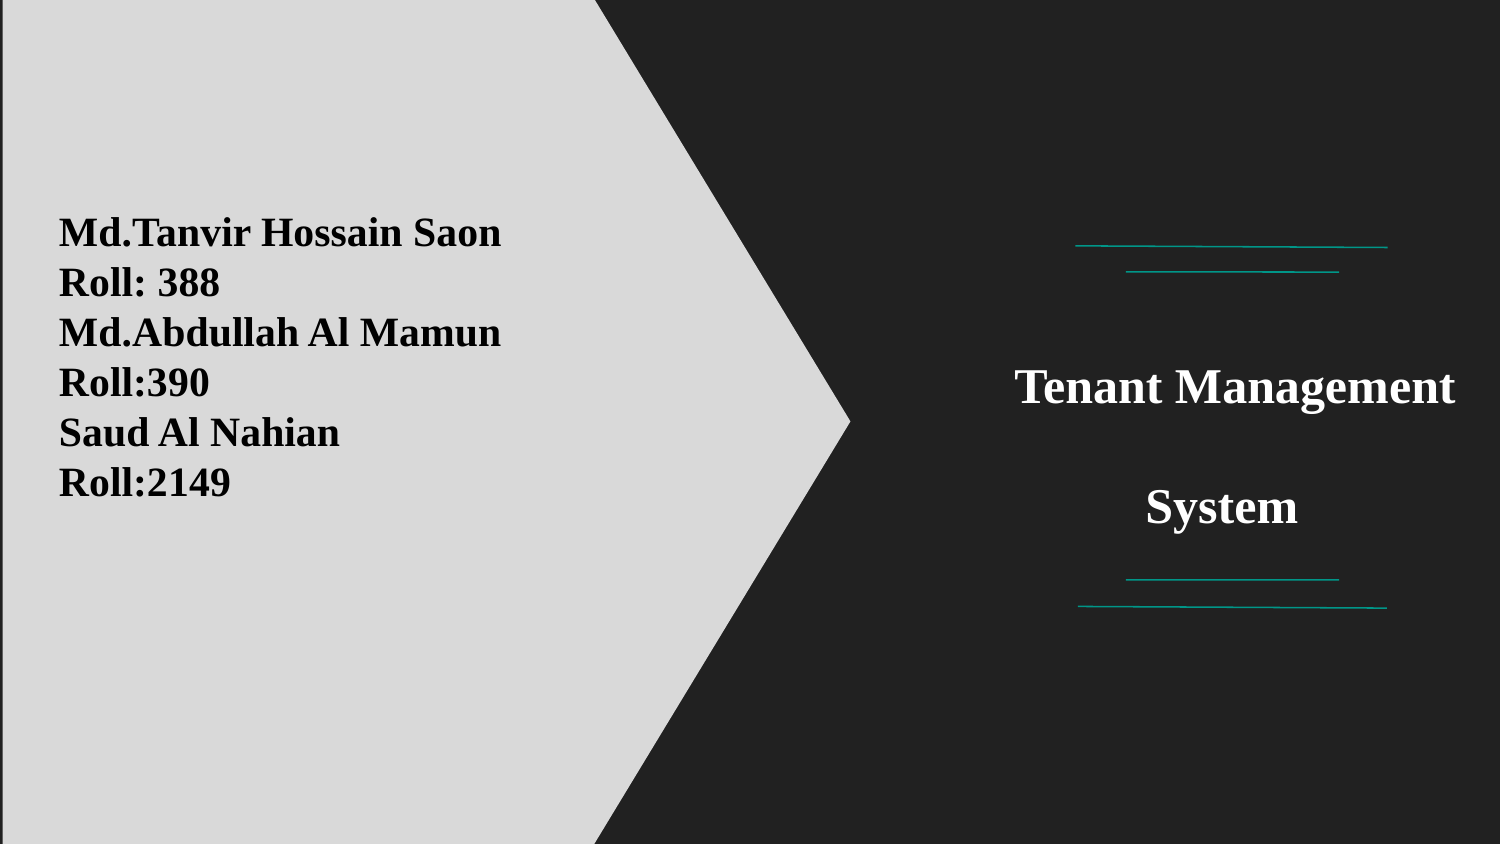

Md.Tanvir Hossain Saon
Roll: 388
Md.Abdullah Al Mamun
Roll:390
Saud Al Nahian
Roll:2149
    Tenant Management
              System